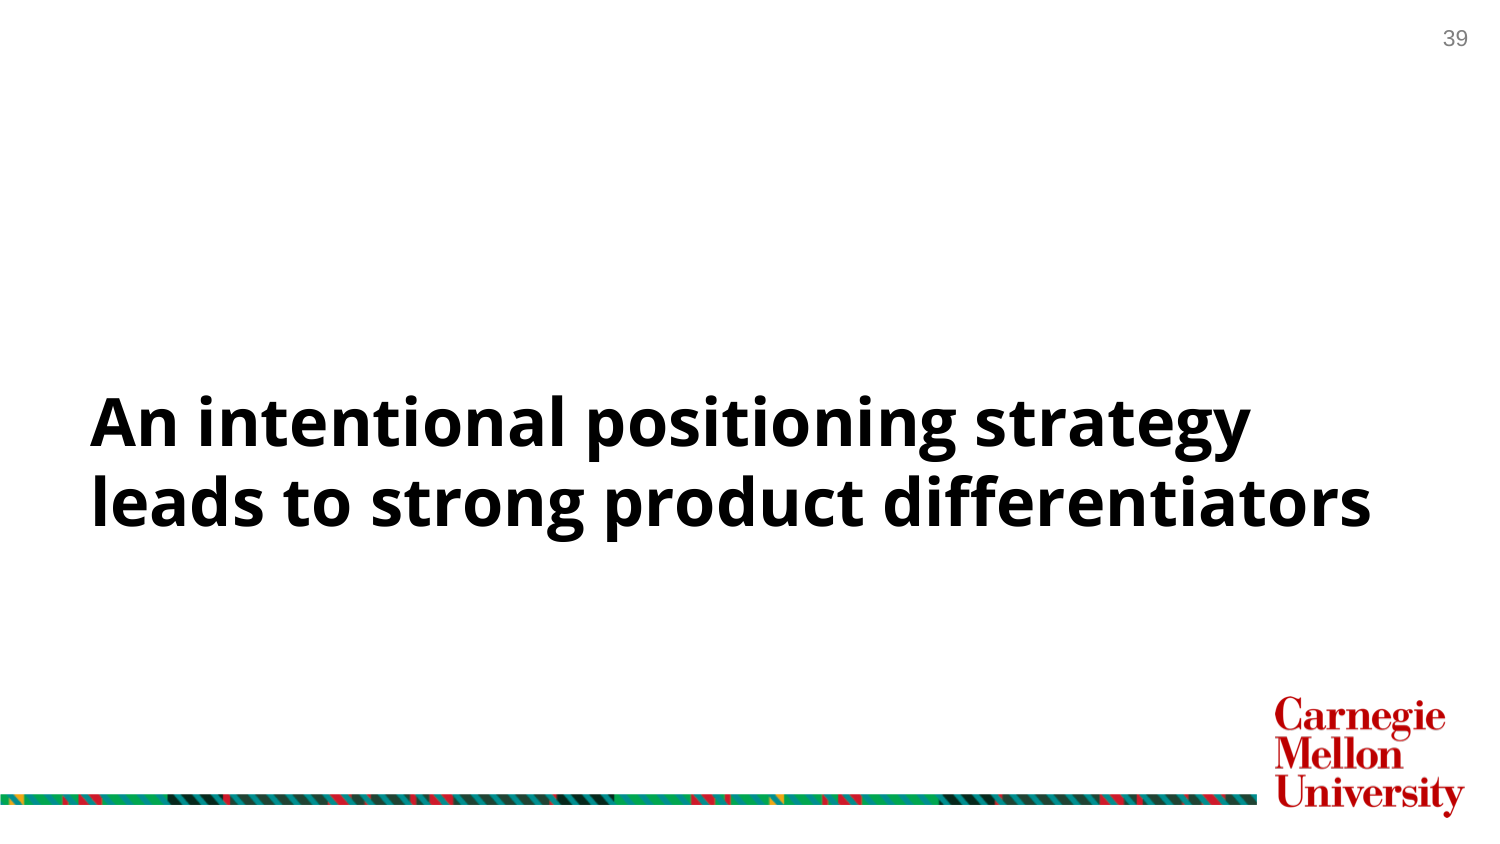

# An intentional positioning strategy leads to strong product differentiators